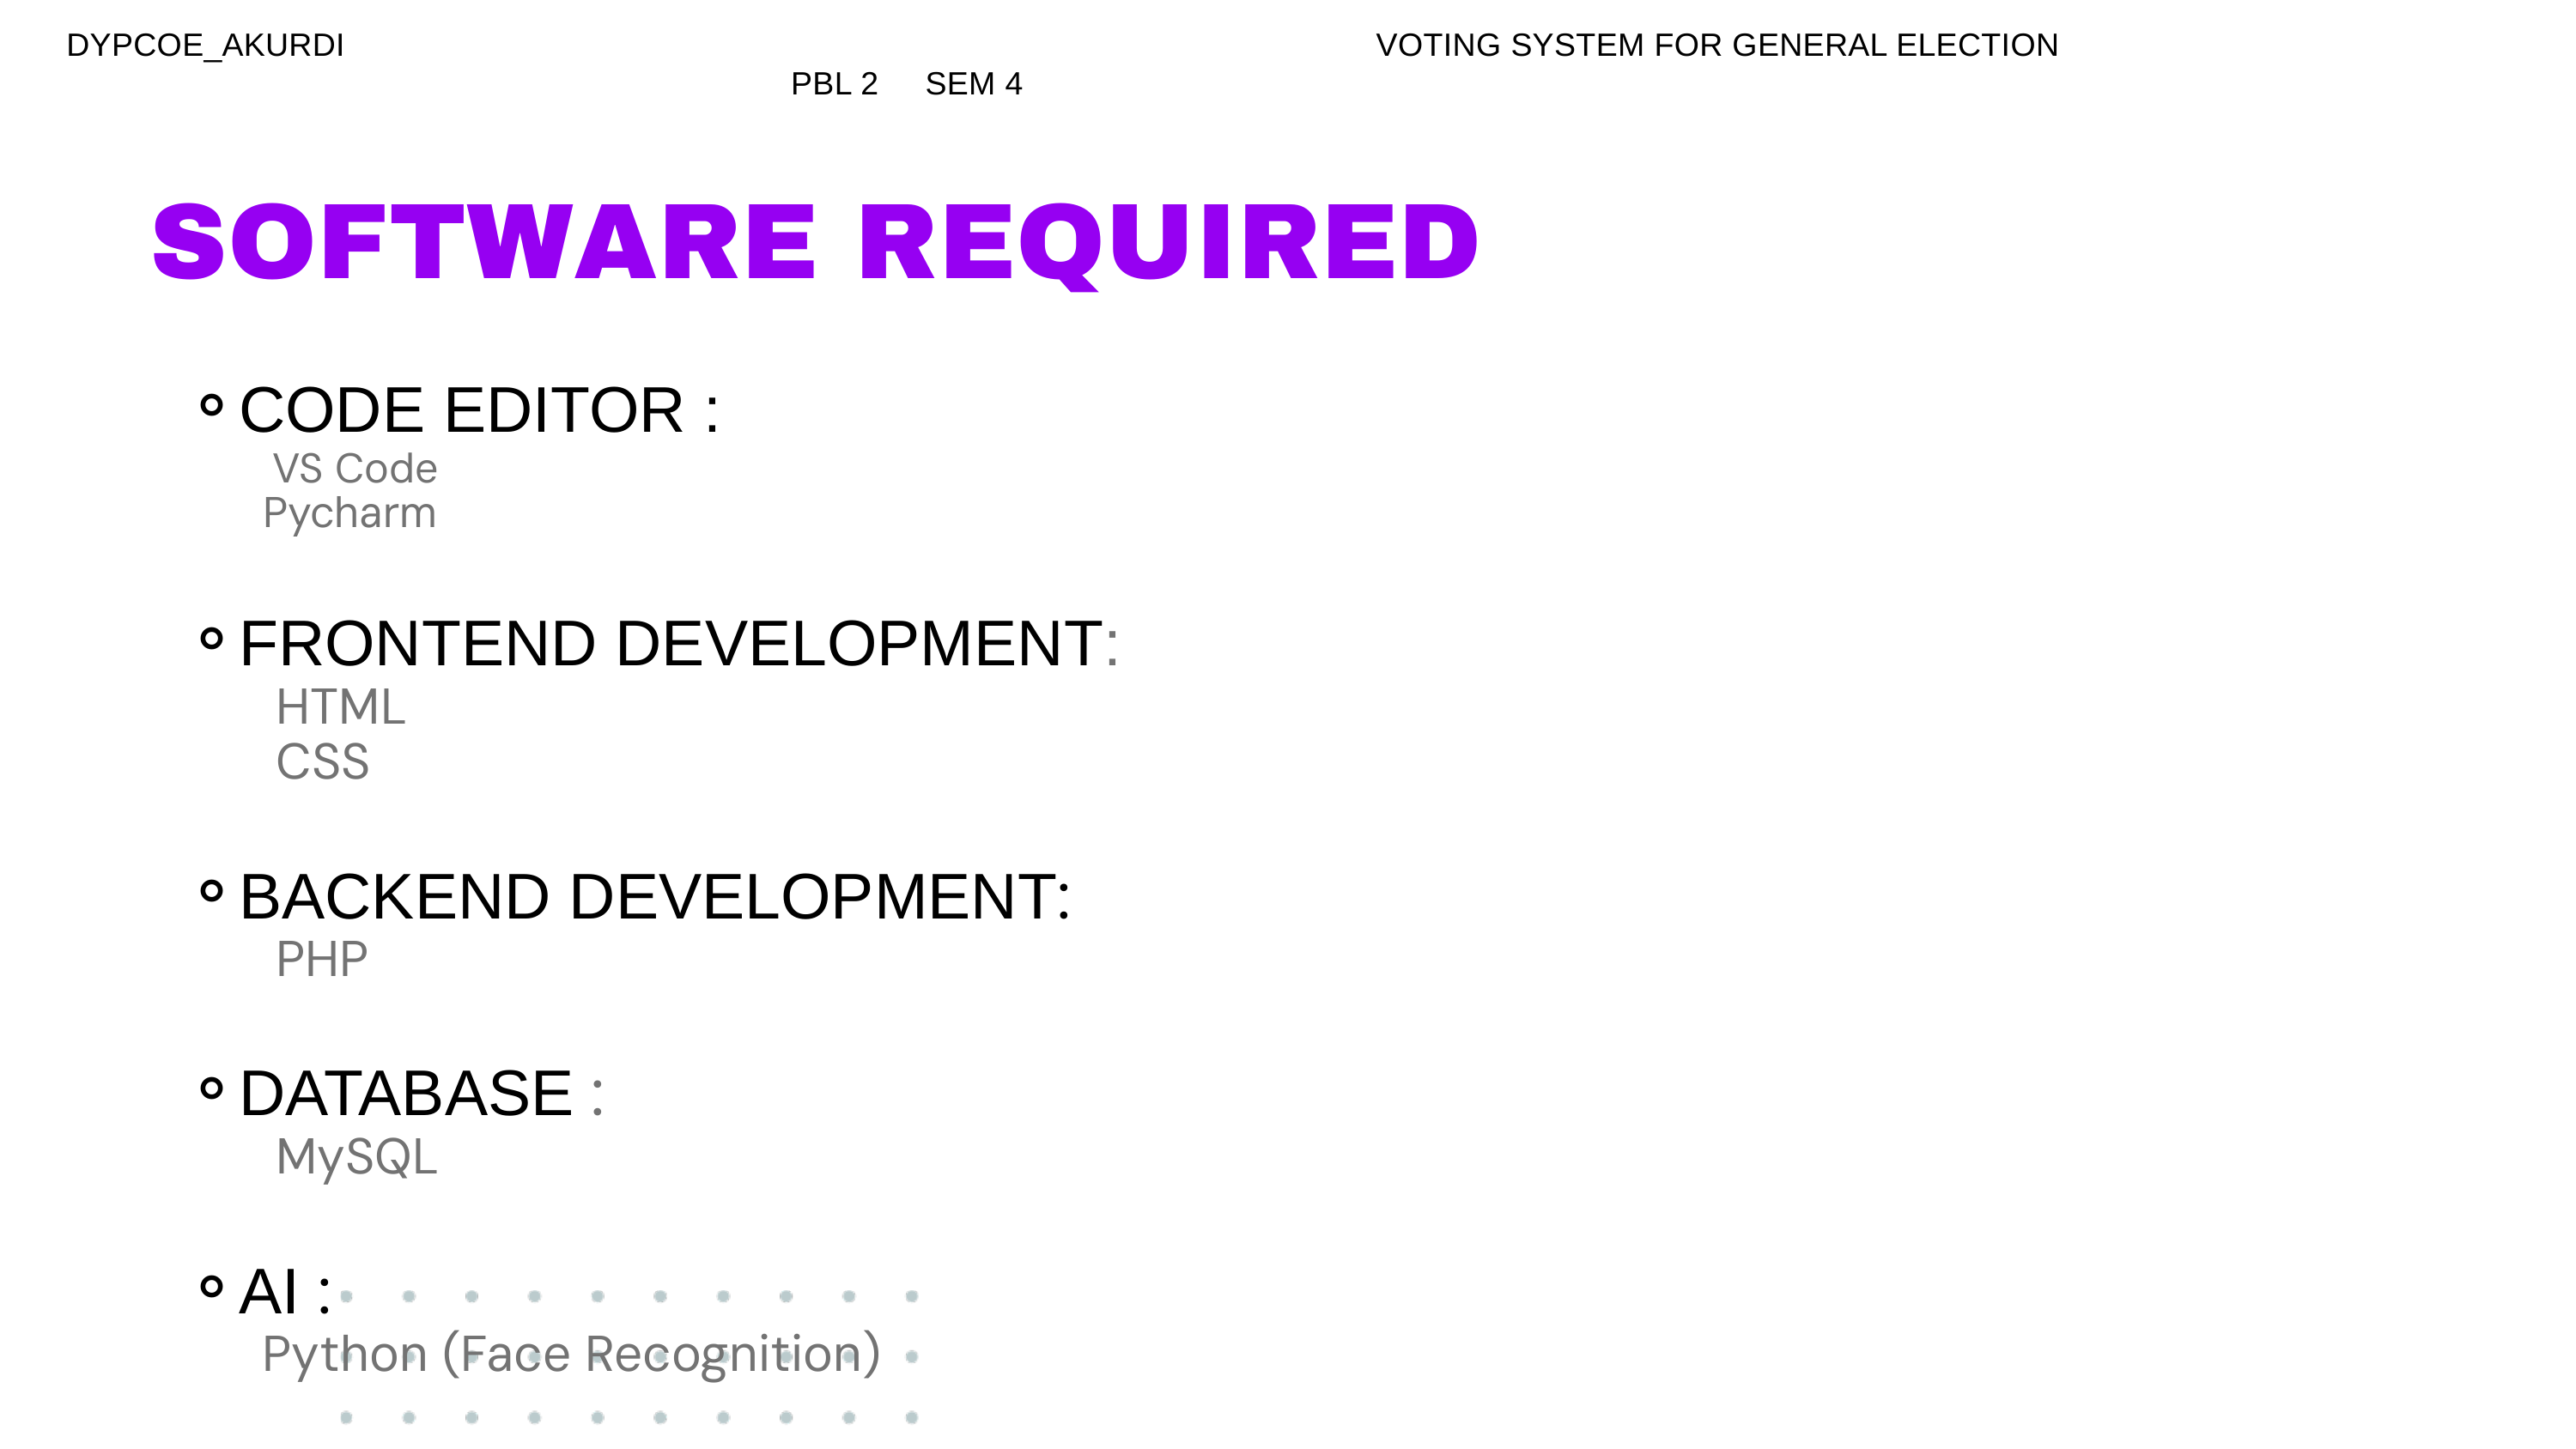

DYPCOE_AKURDI                                                                                                               VOTING SYSTEM FOR GENERAL ELECTION                                                                                                                               PBL 2     SEM 4
SOFTWARE REQUIRED
CODE EDITOR :
          VS Code
         Pycharm

FRONTEND DEVELOPMENT:
        HTML
        CSS

BACKEND DEVELOPMENT:
        PHP

DATABASE :
        MySQL

AI :
       Python (Face Recognition)

.